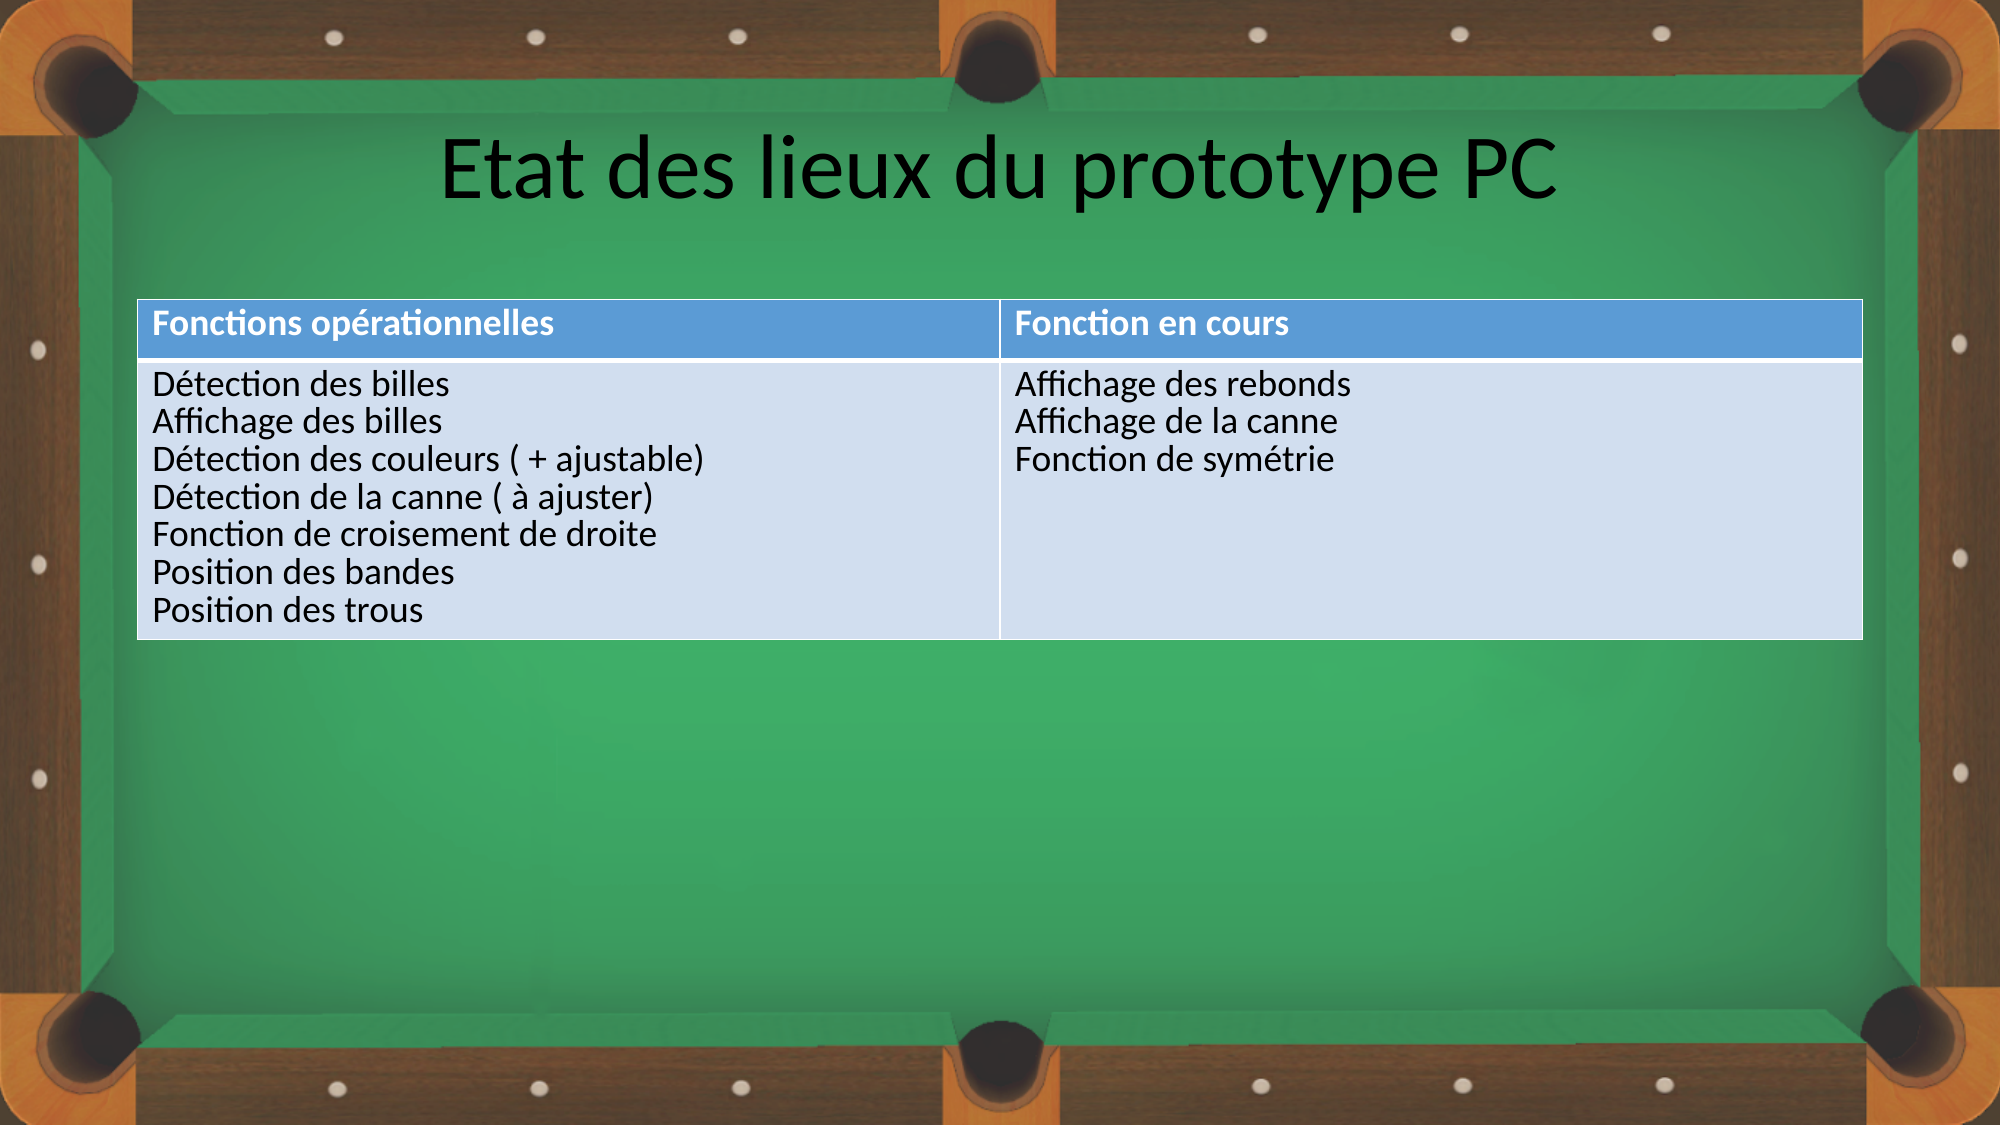

# Etat des lieux du prototype PC
| Fonctions opérationnelles | Fonction en cours |
| --- | --- |
| Détection des billes Affichage des billes Détection des couleurs ( + ajustable) Détection de la canne ( à ajuster) Fonction de croisement de droite Position des bandes Position des trous | Affichage des rebonds Affichage de la canne Fonction de symétrie |